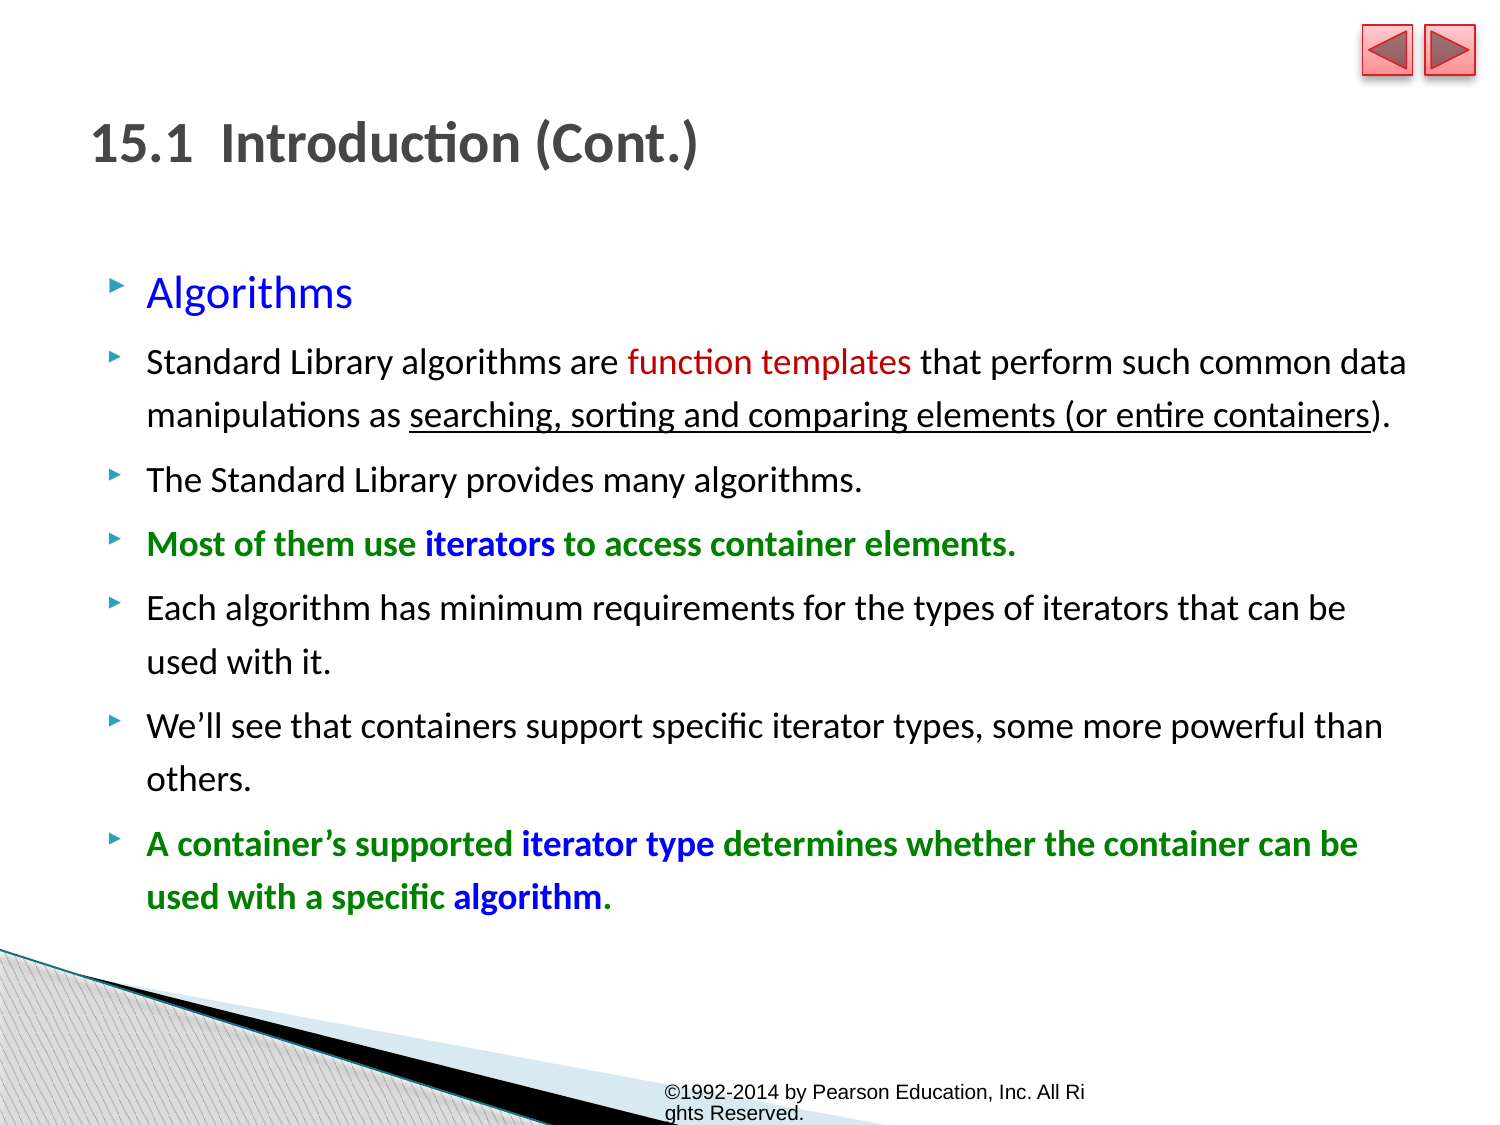

# 15.1  Introduction (Cont.)
Algorithms
Standard Library algorithms are function templates that perform such common data manipulations as searching, sorting and comparing elements (or entire containers).
The Standard Library provides many algorithms.
Most of them use iterators to access container elements.
Each algorithm has minimum requirements for the types of iterators that can be used with it.
We’ll see that containers support specific iterator types, some more powerful than others.
A container’s supported iterator type determines whether the container can be used with a specific algorithm.
©1992-2014 by Pearson Education, Inc. All Rights Reserved.